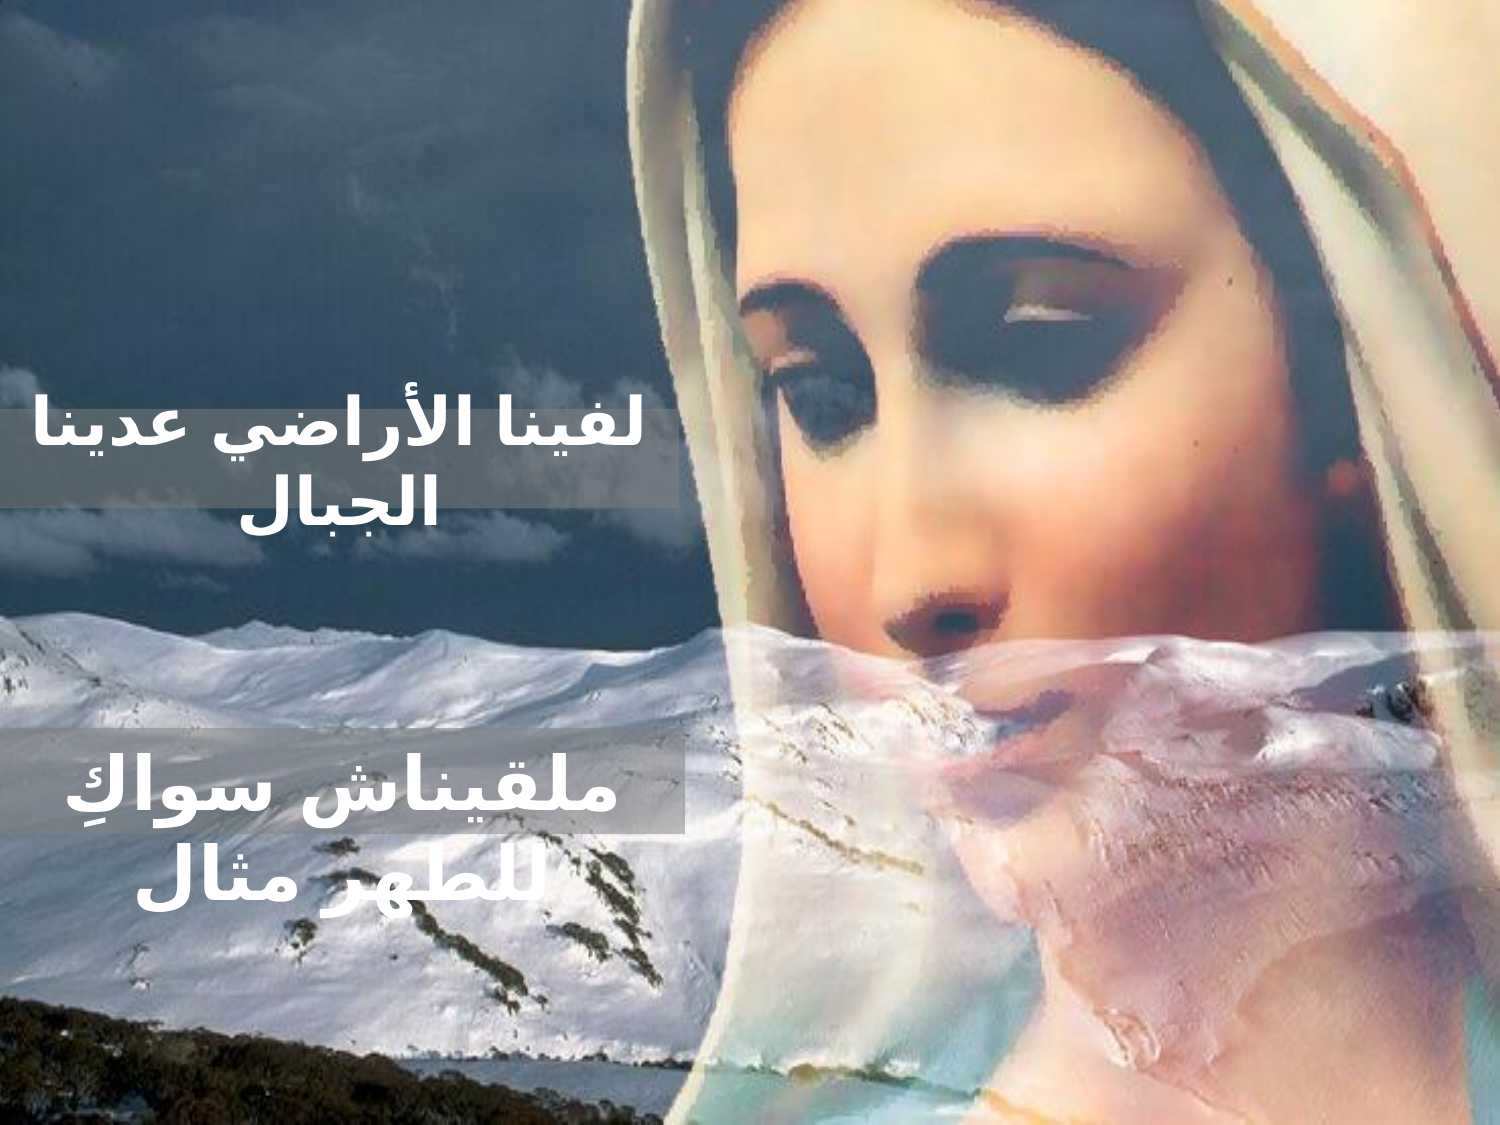

# لفينا الأراضي عدينا الجبال
ملقيناش سواكِ للطهر مثال